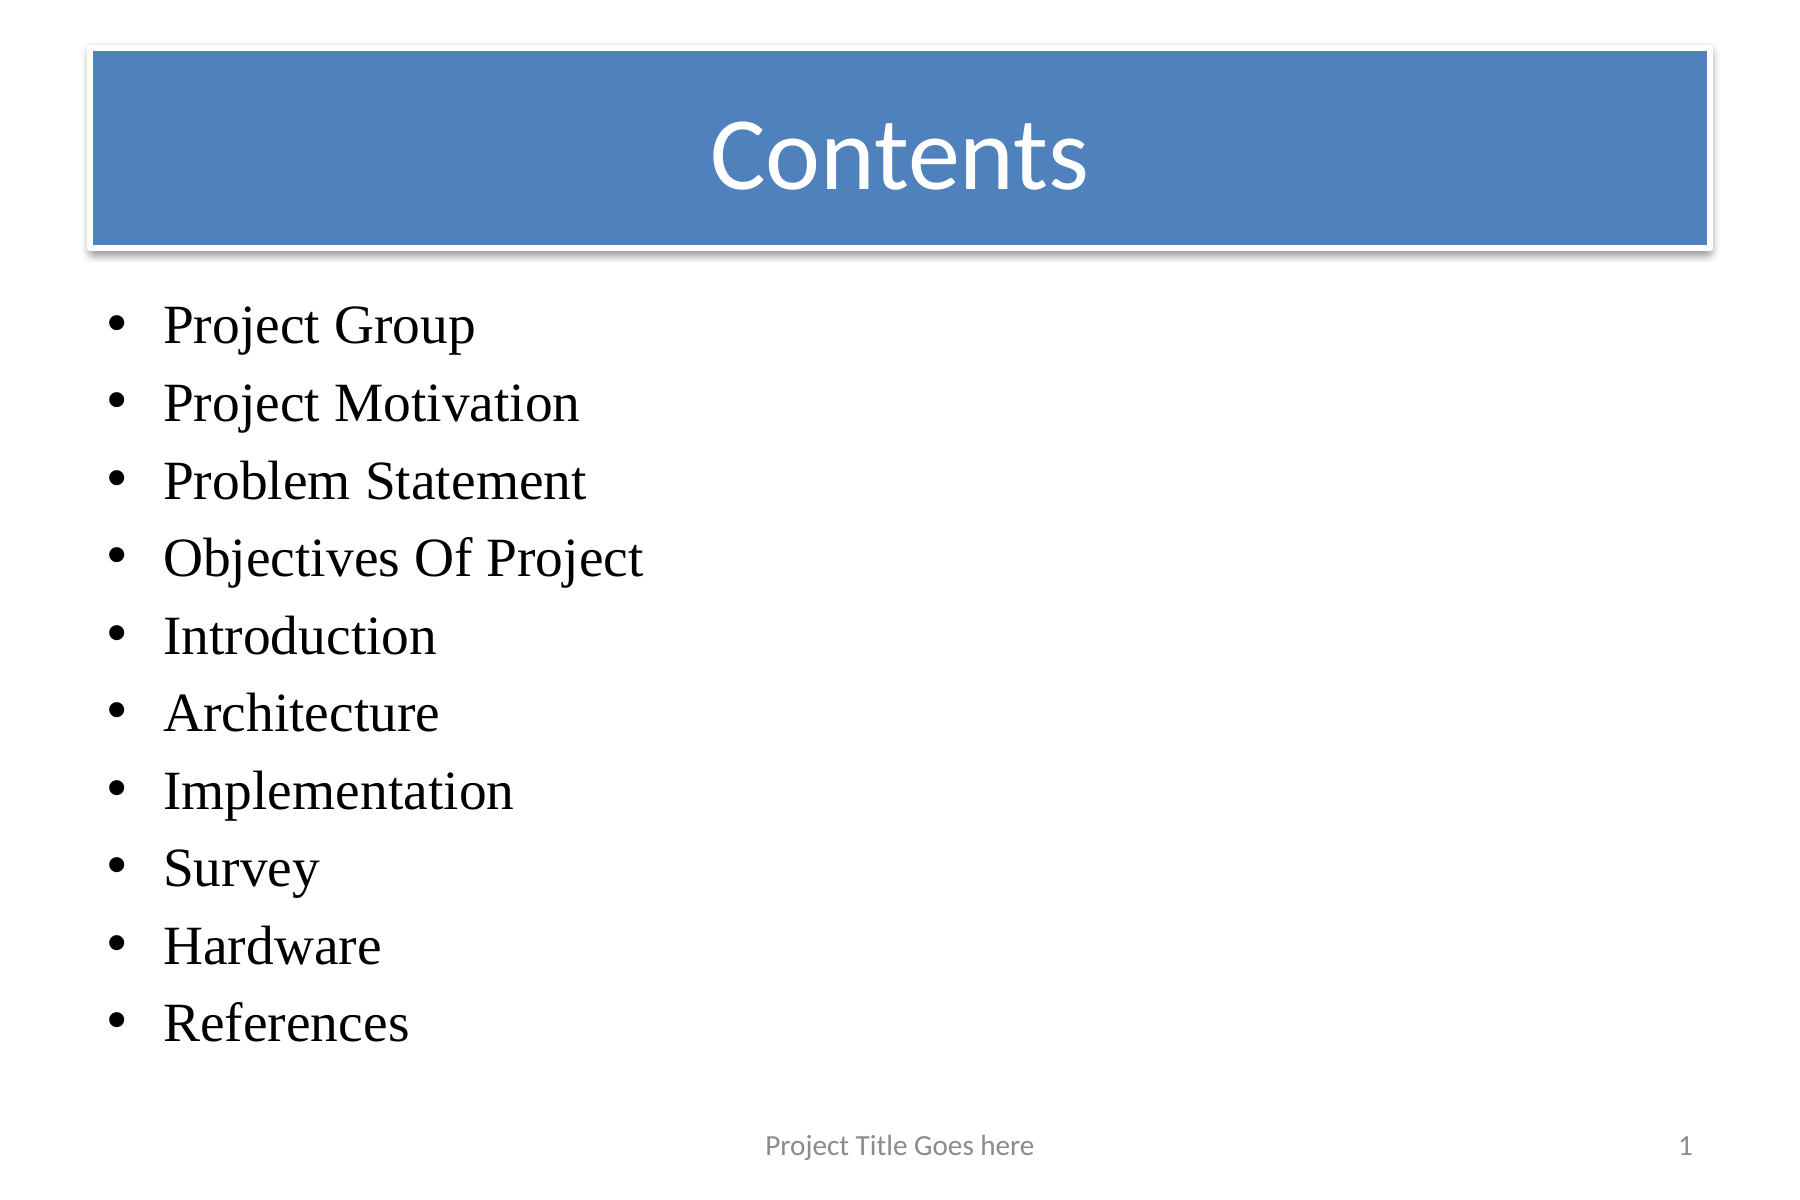

# Contents
Project Group
Project Motivation
Problem Statement
Objectives Of Project
Introduction
Architecture
Implementation
Survey
Hardware
References

Project Title Goes here
1